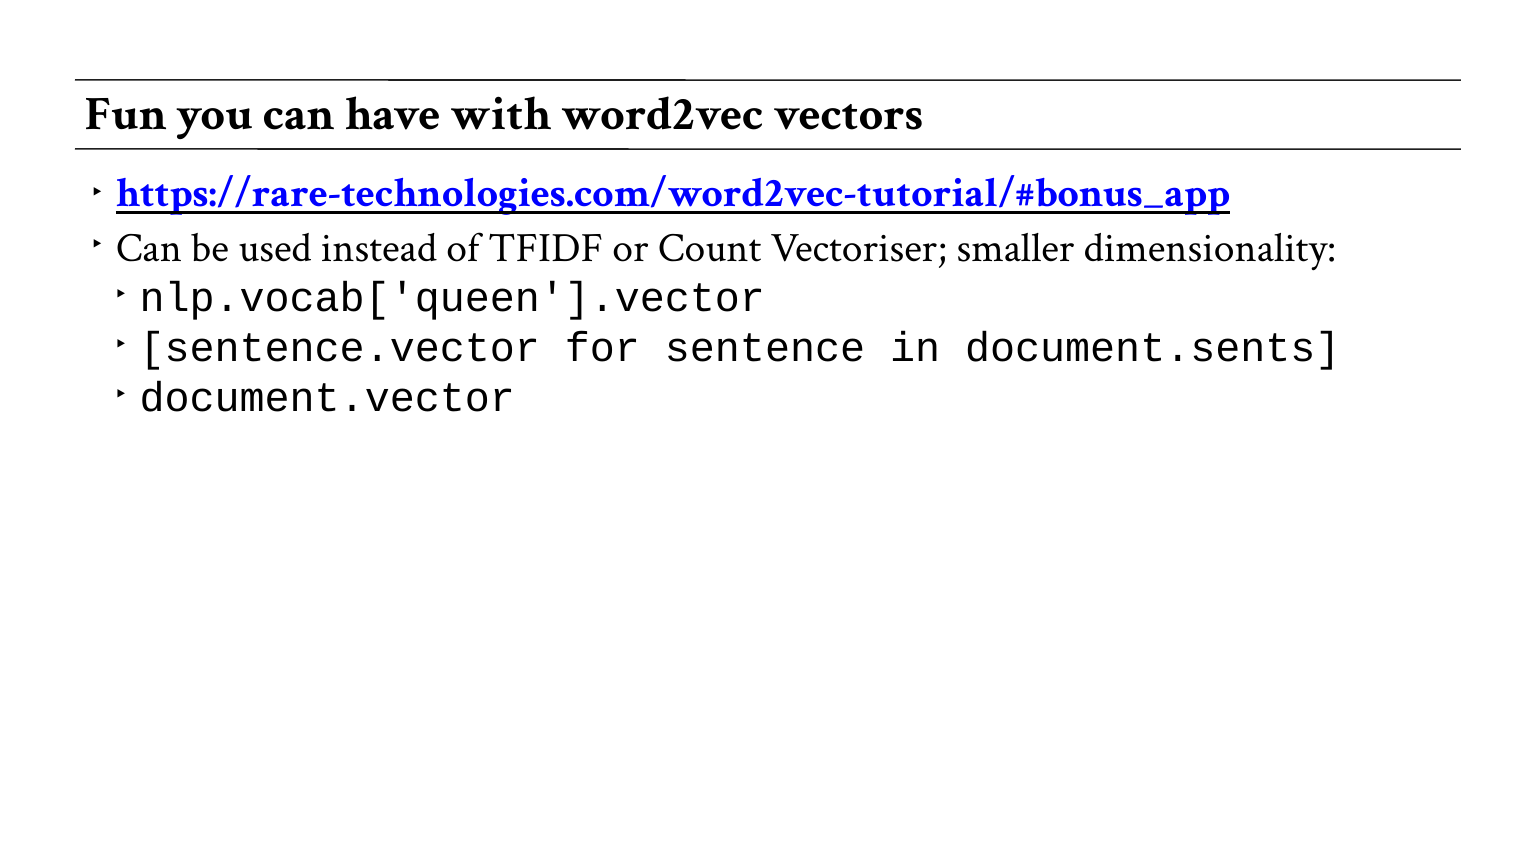

# Fun you can have with word2vec vectors
https://rare-technologies.com/word2vec-tutorial/#bonus_app
Can be used instead of TFIDF or Count Vectoriser; smaller dimensionality:
nlp.vocab['queen'].vector
[sentence.vector for sentence in document.sents]
document.vector